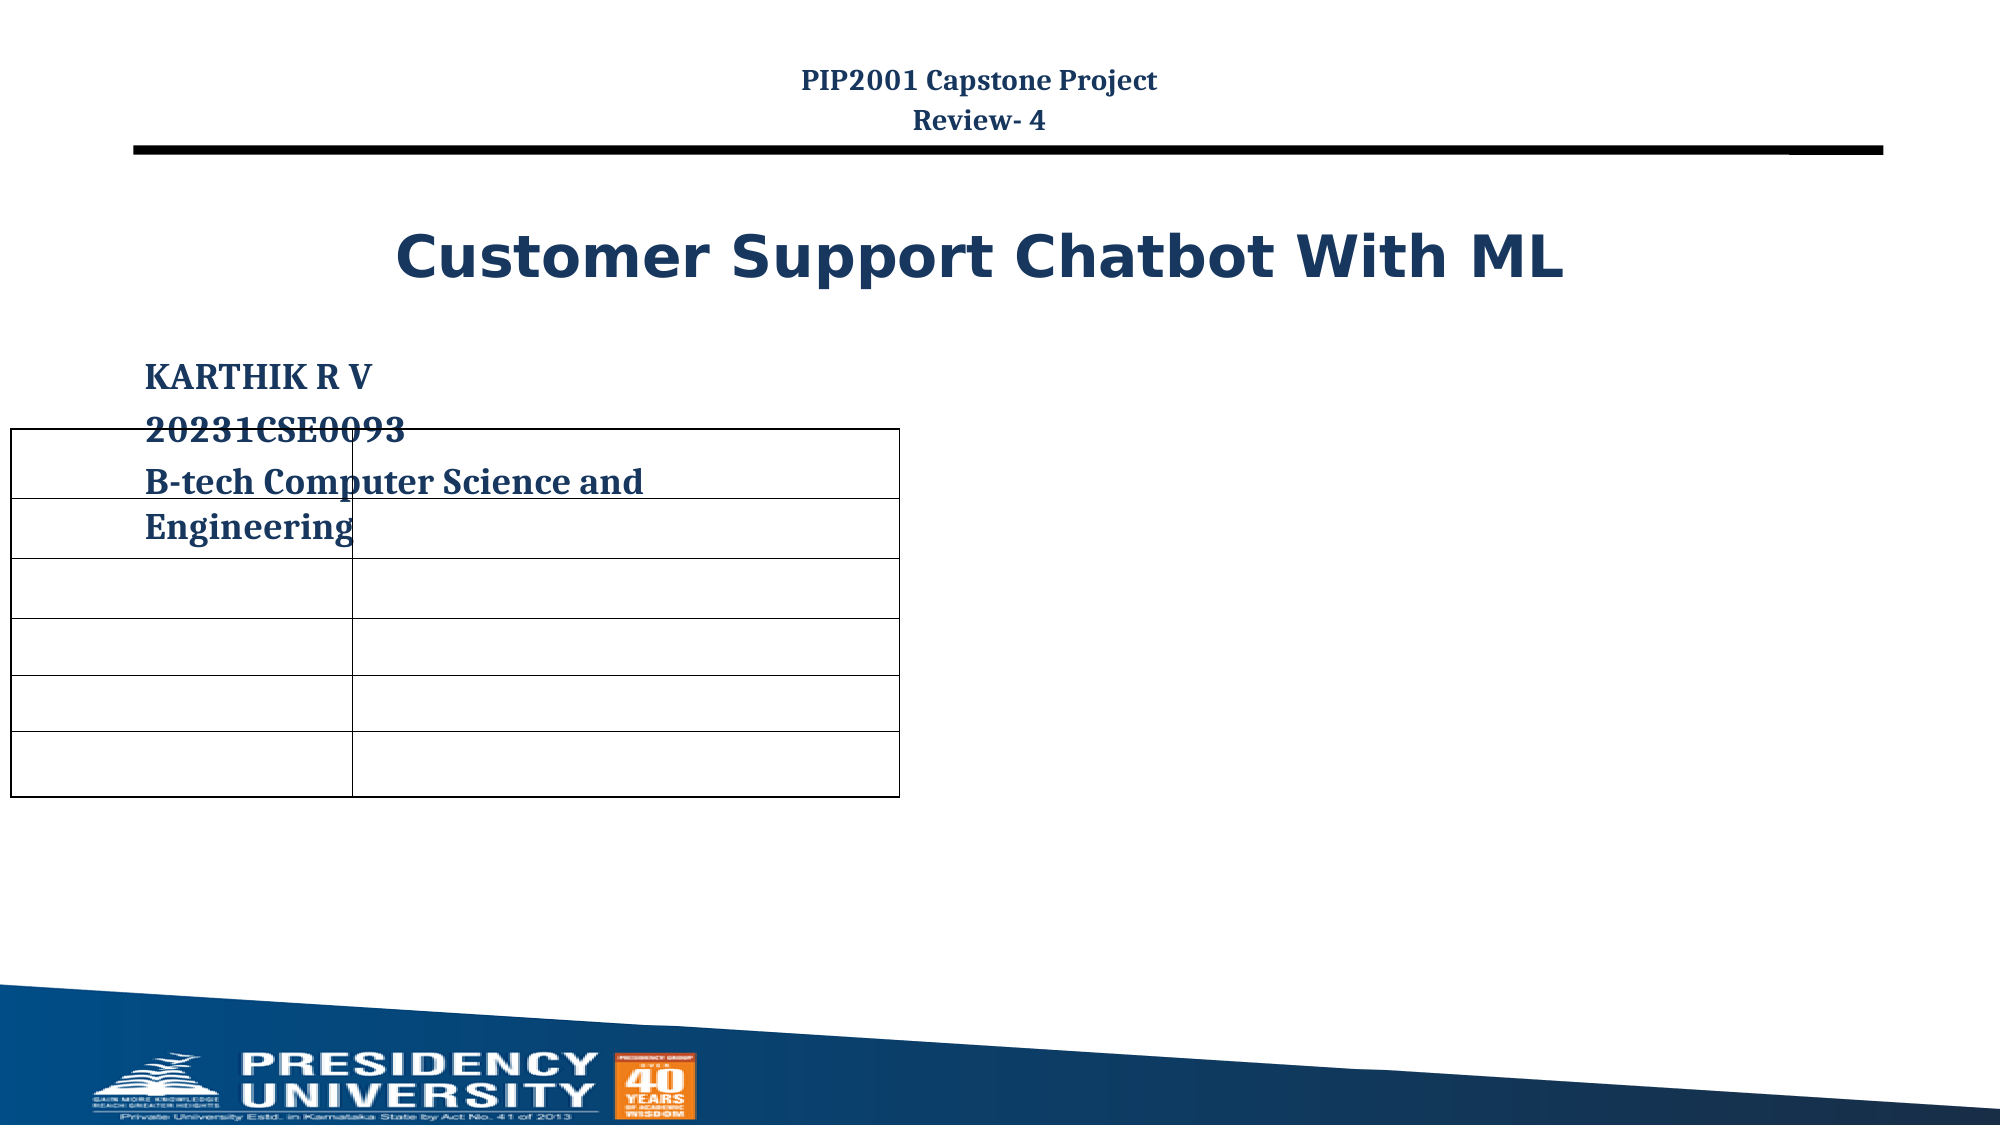

PIP2001 Capstone Project
Review- 4
# Customer Support Chatbot With ML
KARTHIK R V
20231CSE0093
B-tech Computer Science and Engineering

|  |  |
| --- | --- |
|  |  |
|  |  |
|  |  |
|  |  |
|  |  |